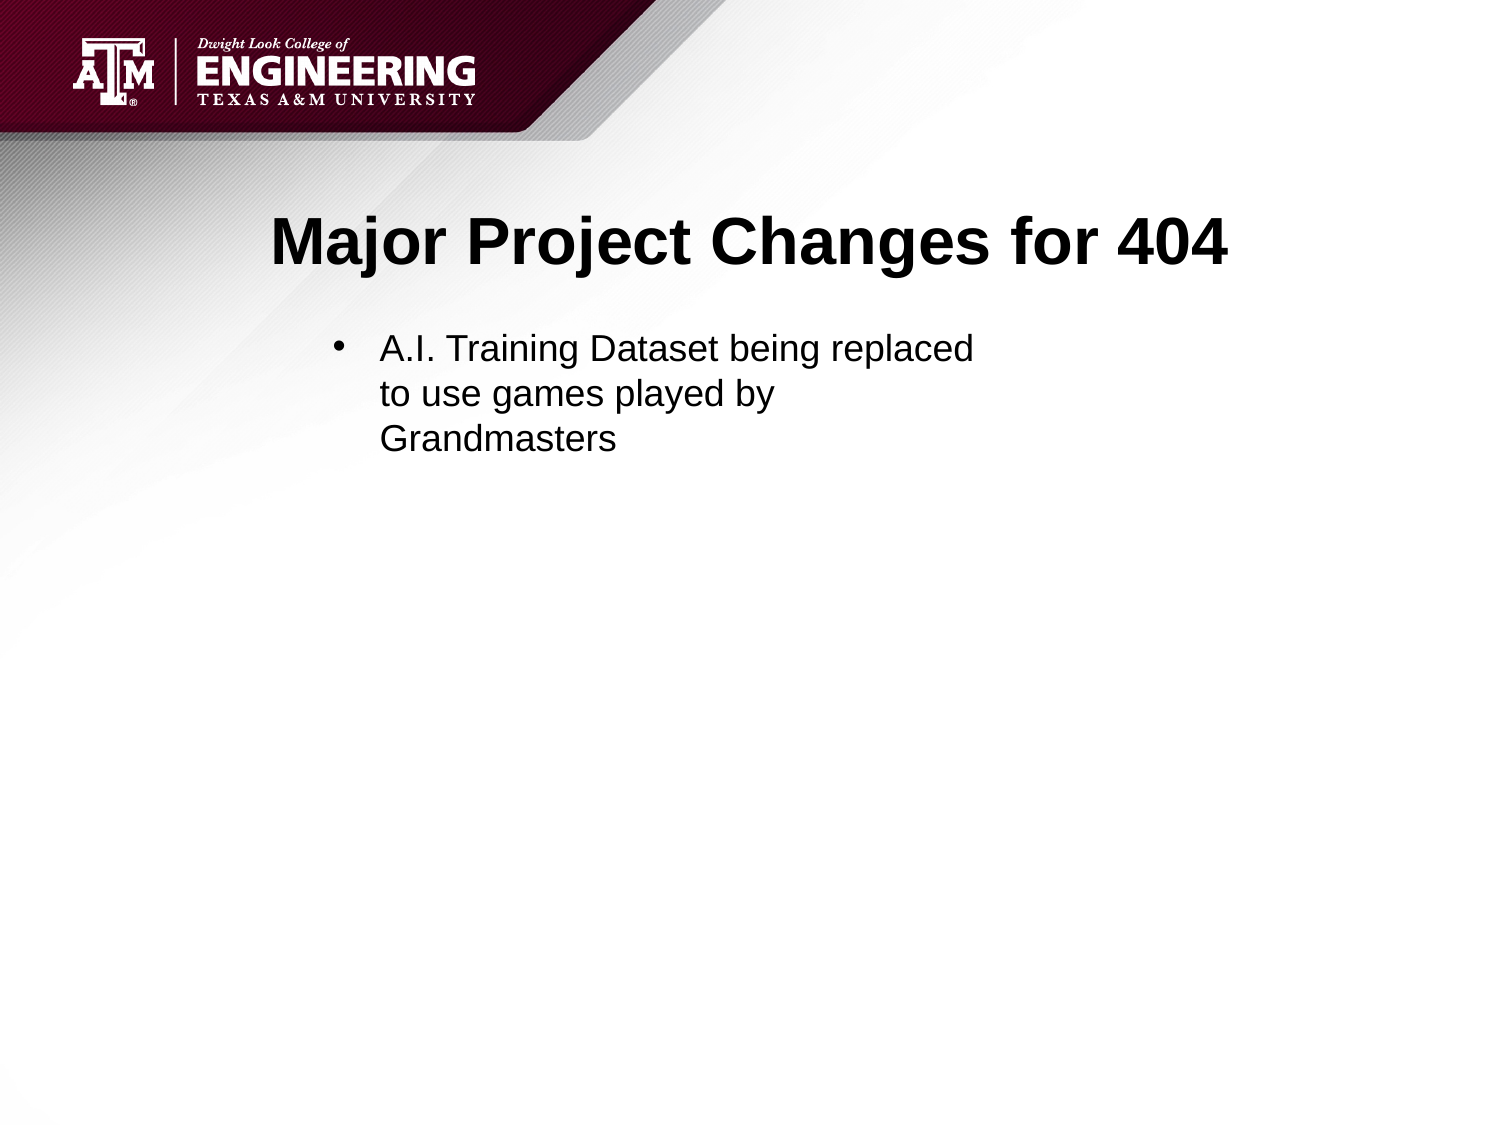

# Major Project Changes for 404
A.I. Training Dataset being replaced to use games played by Grandmasters